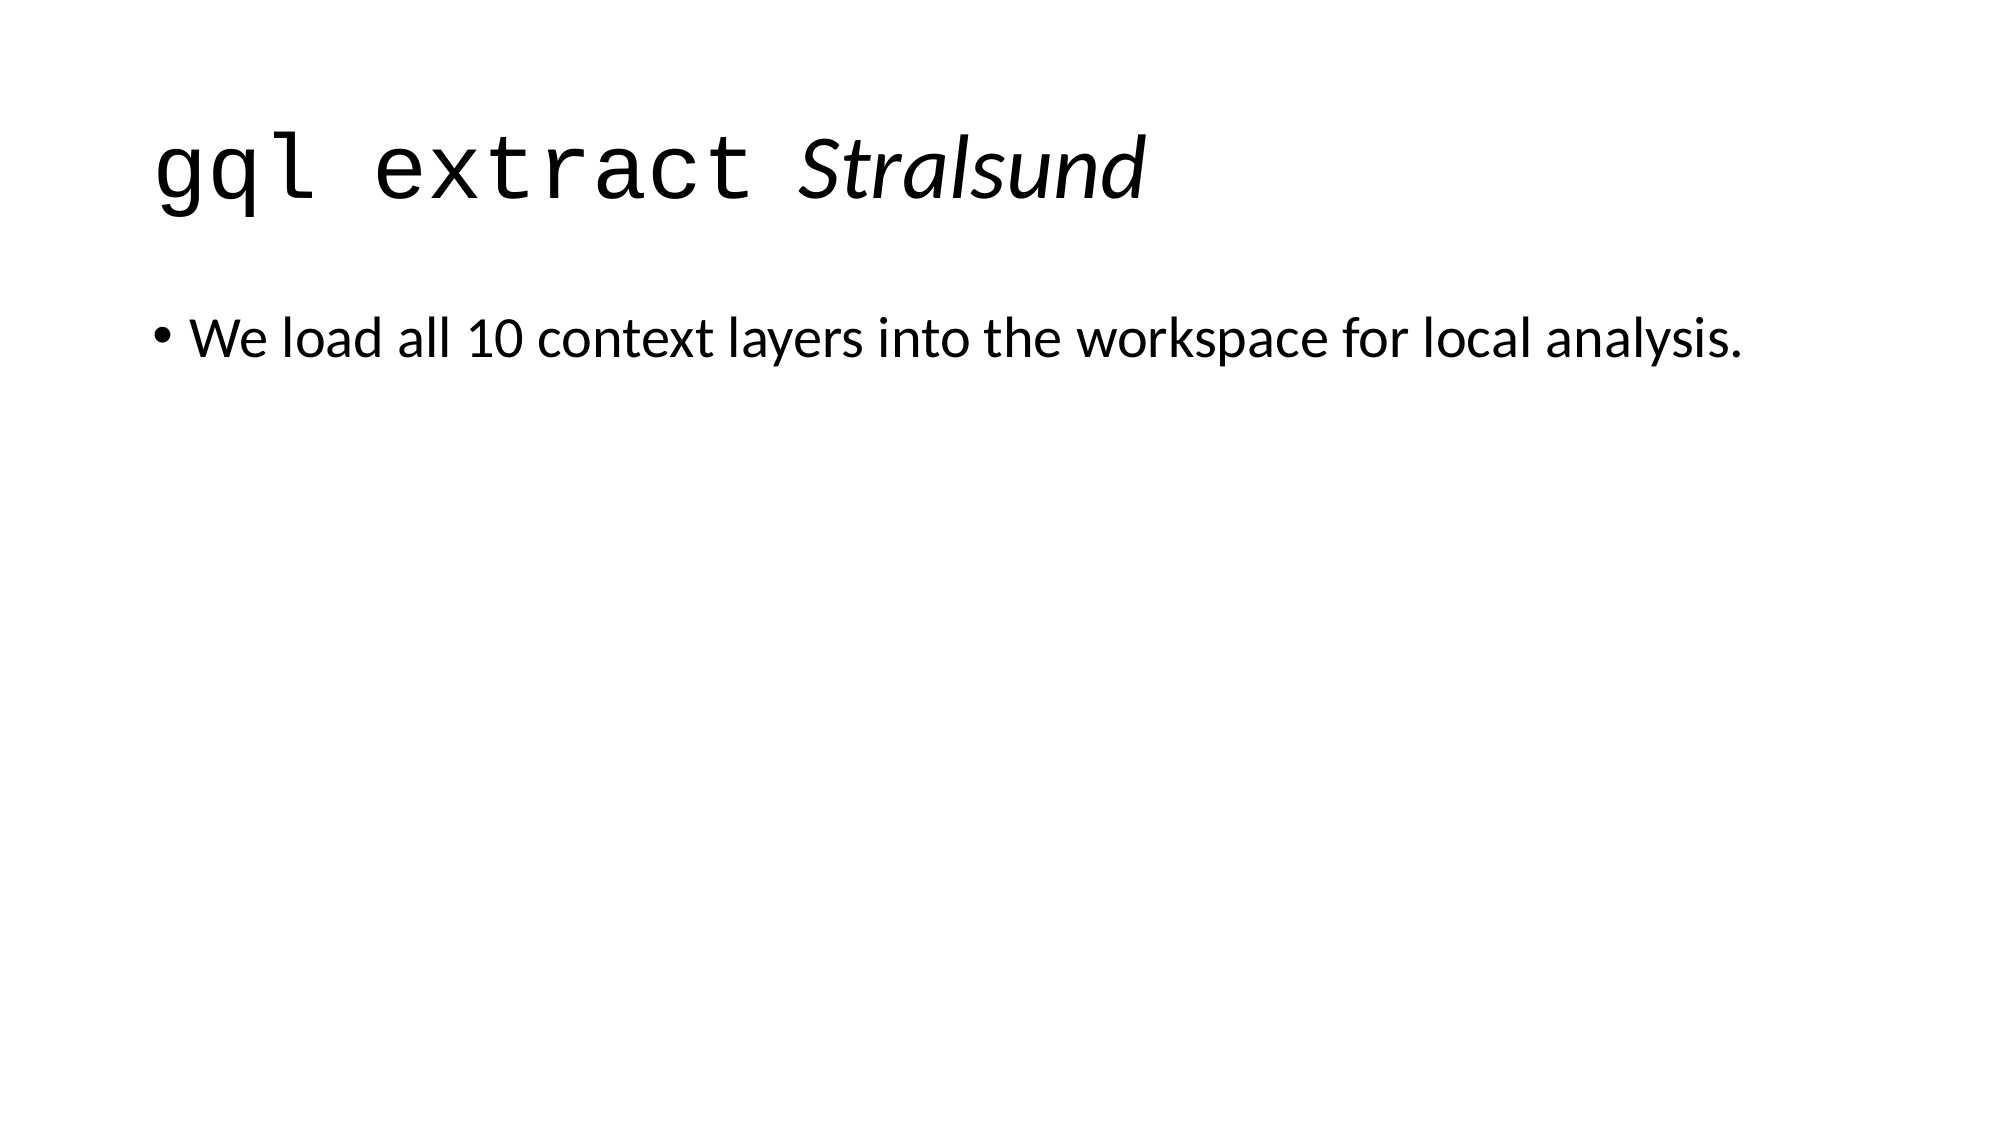

# gql extract  Stralsund
We load all 10 context layers into the workspace for local analysis.